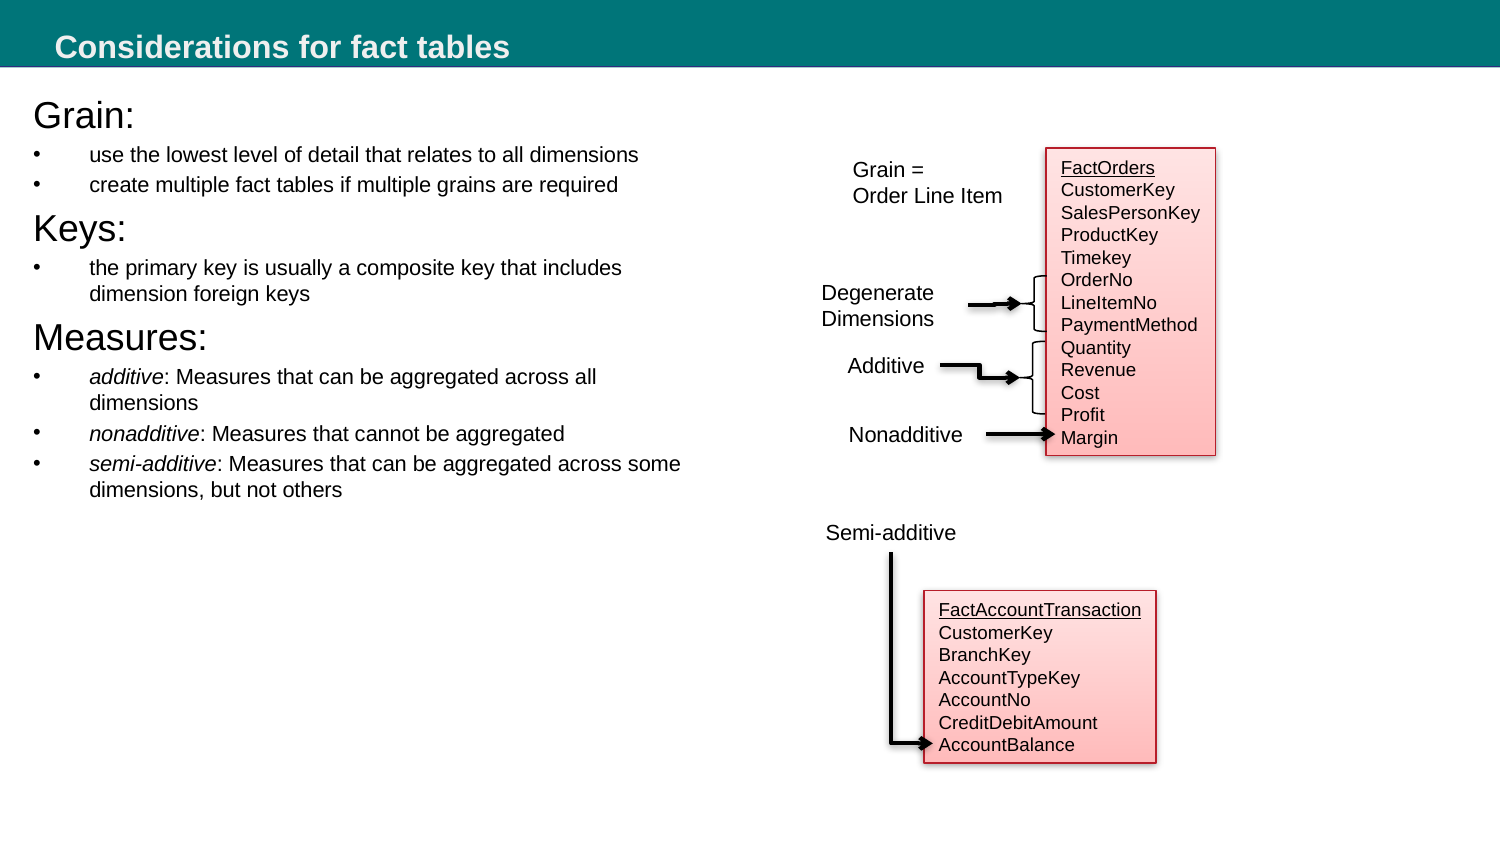

# Considerations for fact tables
Grain:
use the lowest level of detail that relates to all dimensions
create multiple fact tables if multiple grains are required
Keys:
the primary key is usually a composite key that includes dimension foreign keys
Measures:
additive: Measures that can be aggregated across all dimensions
nonadditive: Measures that cannot be aggregated
semi-additive: Measures that can be aggregated across some dimensions, but not others
Grain =
Order Line Item
FactOrders
CustomerKey
SalesPersonKey
ProductKey
Timekey
OrderNo
LineItemNo
PaymentMethod
Quantity
Revenue
Cost
Profit
Margin
Degenerate Dimensions

Additive
Nonadditive
Semi-additive
FactAccountTransaction
CustomerKey
BranchKey
AccountTypeKey
AccountNo
CreditDebitAmount
AccountBalance